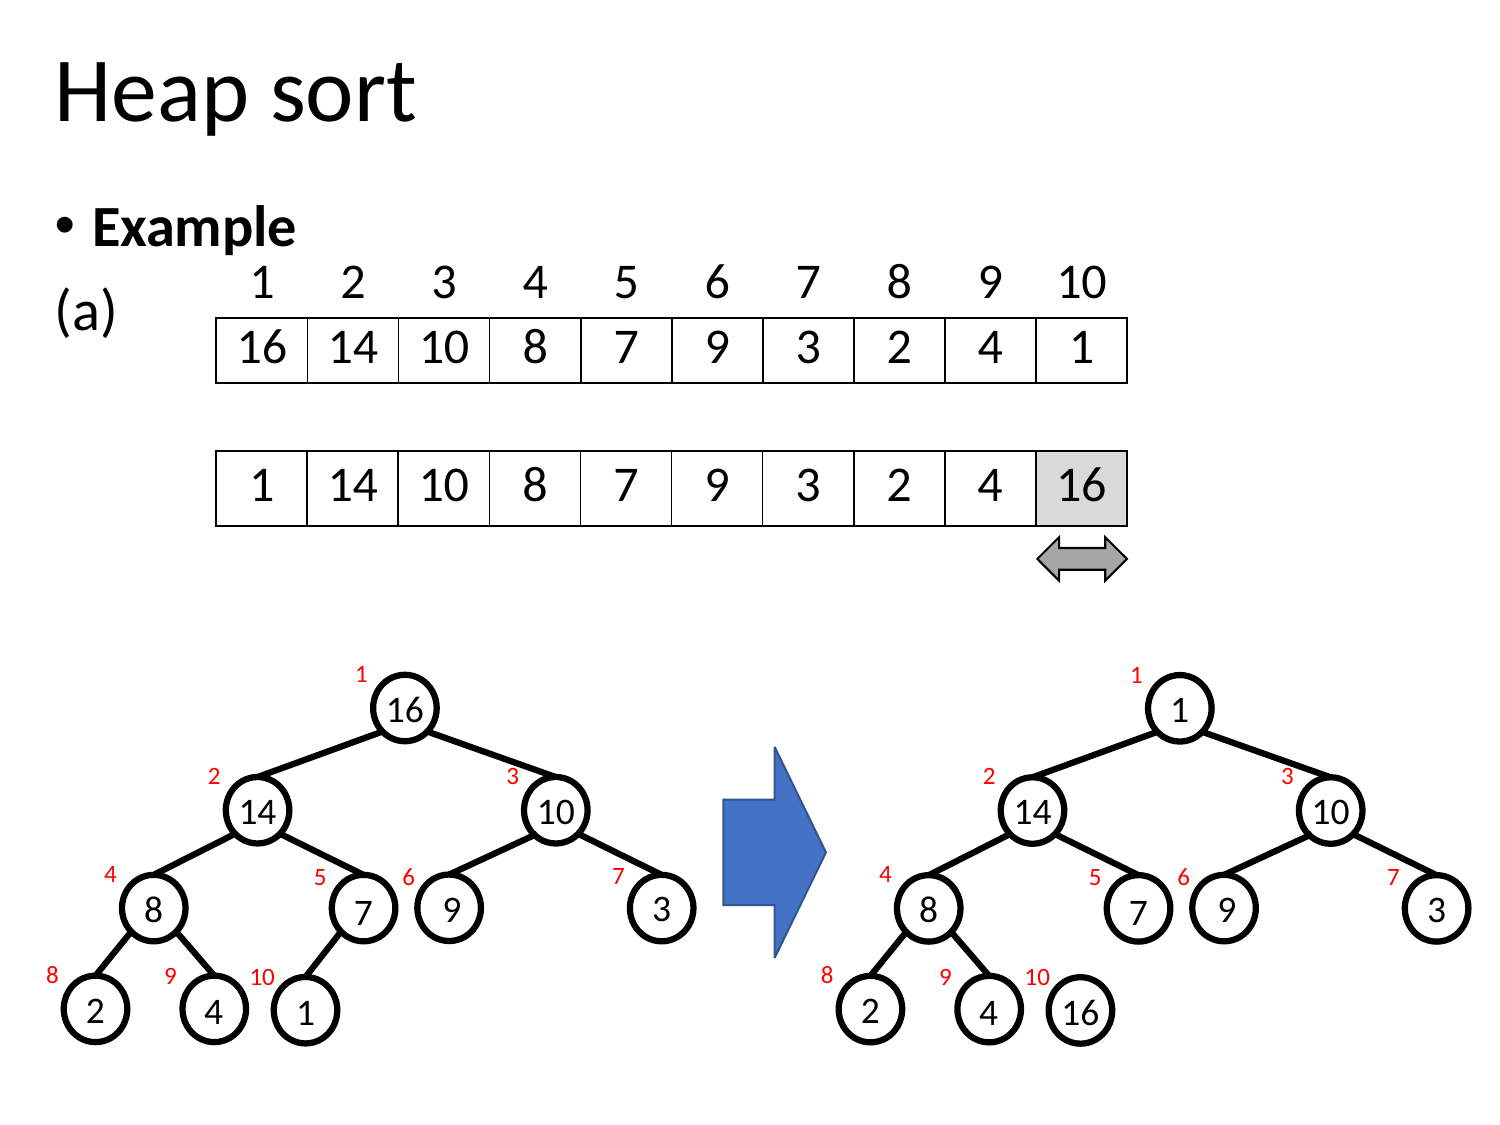

# Heap sort
Example
(a)

| 1 | 2 | 3 | 4 | 5 | 6 | 7 | 8 | 9 | 10 |
| --- | --- | --- | --- | --- | --- | --- | --- | --- | --- |
| 16 | 14 | 10 | 8 | 7 | 9 | 3 | 2 | 4 | 1 |
| 1 | 14 | 10 | 8 | 7 | 9 | 3 | 2 | 4 | 16 |
| --- | --- | --- | --- | --- | --- | --- | --- | --- | --- |

1
1

16
1

2
3
2
3

14
10
14
10
4
4
7
7
6
5
6
5

3
3
8
9
8
9
7
7
8
8
9
9
10
10

2
2
4
4
1
16